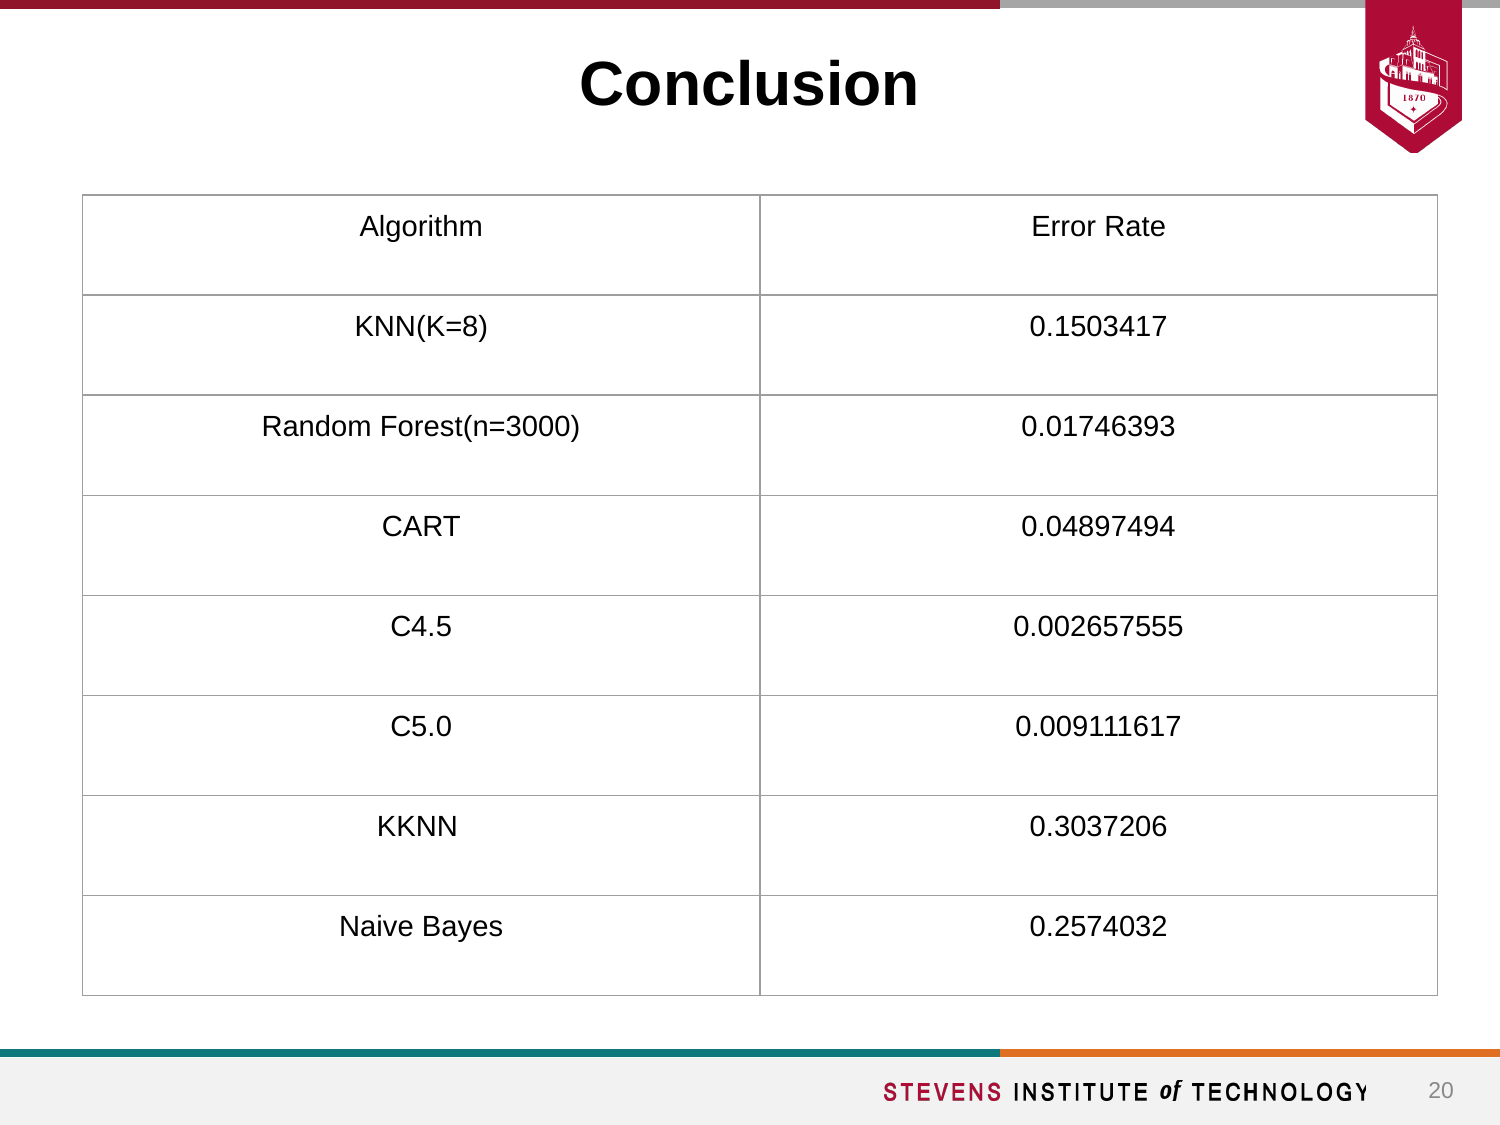

# Conclusion
| Algorithm | Error Rate |
| --- | --- |
| KNN(K=8) | 0.1503417 |
| Random Forest(n=3000) | 0.01746393 |
| CART | 0.04897494 |
| C4.5 | 0.002657555 |
| C5.0 | 0.009111617 |
| KKNN | 0.3037206 |
| Naive Bayes | 0.2574032 |
20